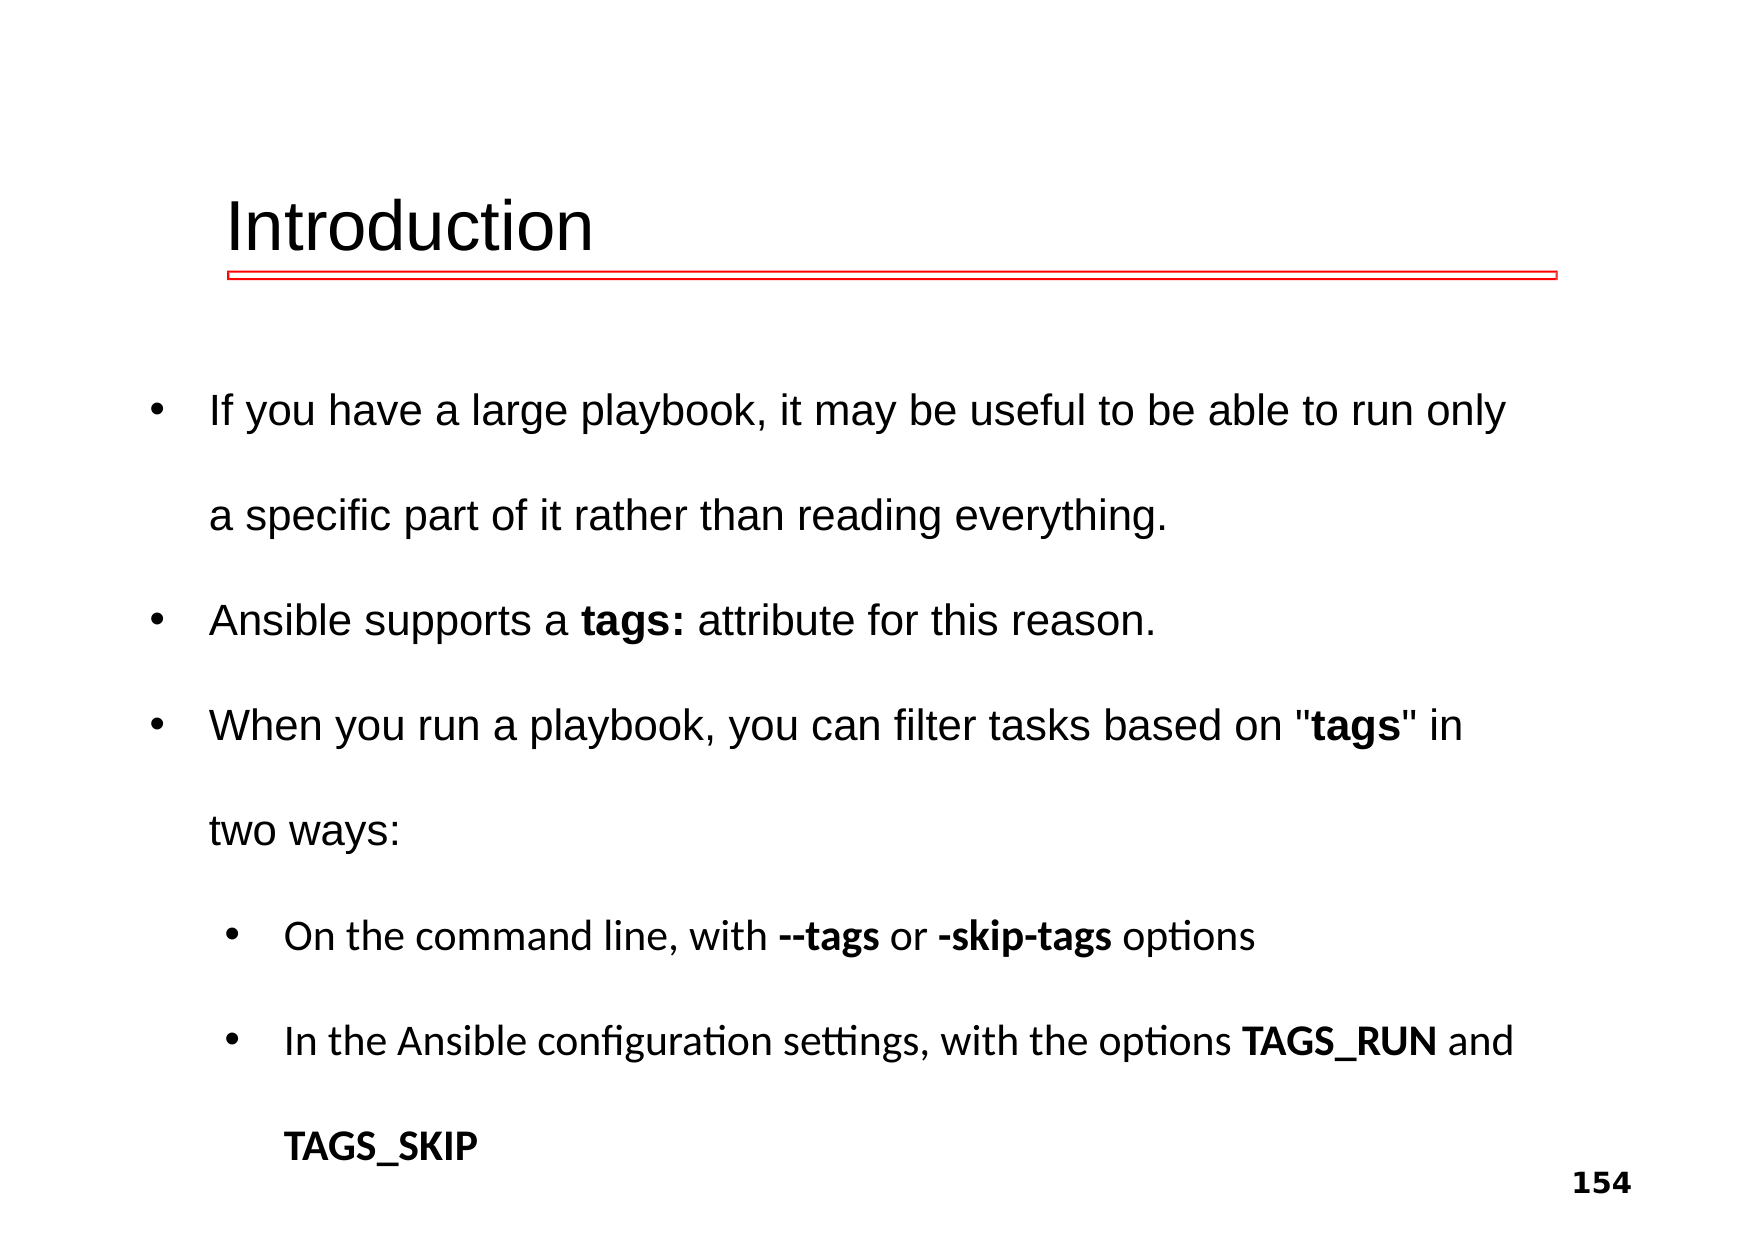

# Introduction
If you have a large playbook, it may be useful to be able to run only a specific part of it rather than reading everything.
Ansible supports a tags: attribute for this reason.
When you run a playbook, you can filter tasks based on "tags" in two ways:
On the command line, with --tags or -skip-tags options
In the Ansible configuration settings, with the options TAGS_RUN and TAGS_SKIP
154